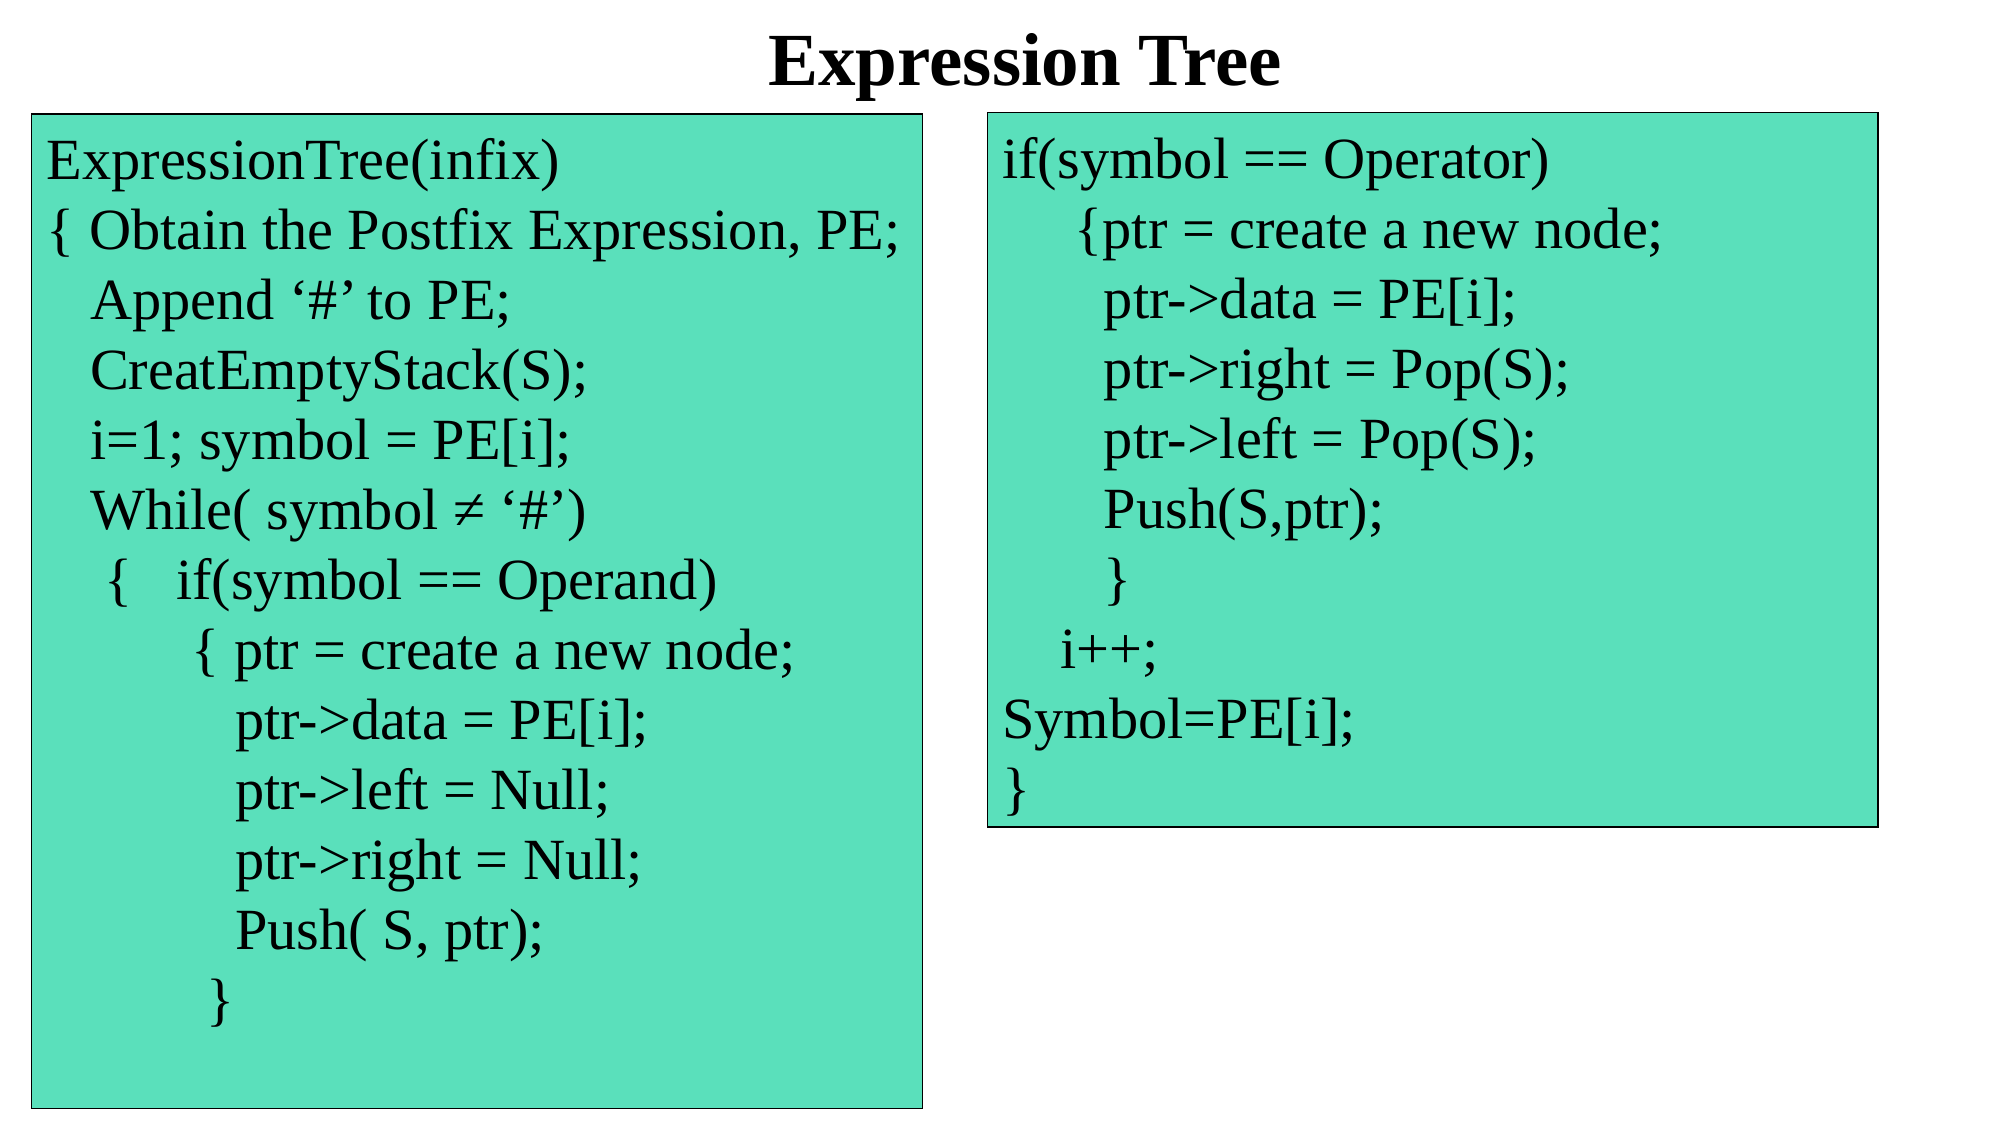

Expression Tree
ExpressionTree(infix)
{ Obtain the Postfix Expression, PE;
   Append ‘#’ to PE;
   CreatEmptyStack(S);
   i=1; symbol = PE[i];
   While( symbol ≠ ‘#’)
    {   if(symbol == Operand)
          { ptr = create a new node;
             ptr->data = PE[i];
             ptr->left = Null;
             ptr->right = Null;
             Push( S, ptr);
           }

if(symbol == Operator)
     {ptr = create a new node;
       ptr->data = PE[i];
       ptr->right = Pop(S);
       ptr->left = Pop(S);
       Push(S,ptr);
       }
    i++;
Symbol=PE[i];
}